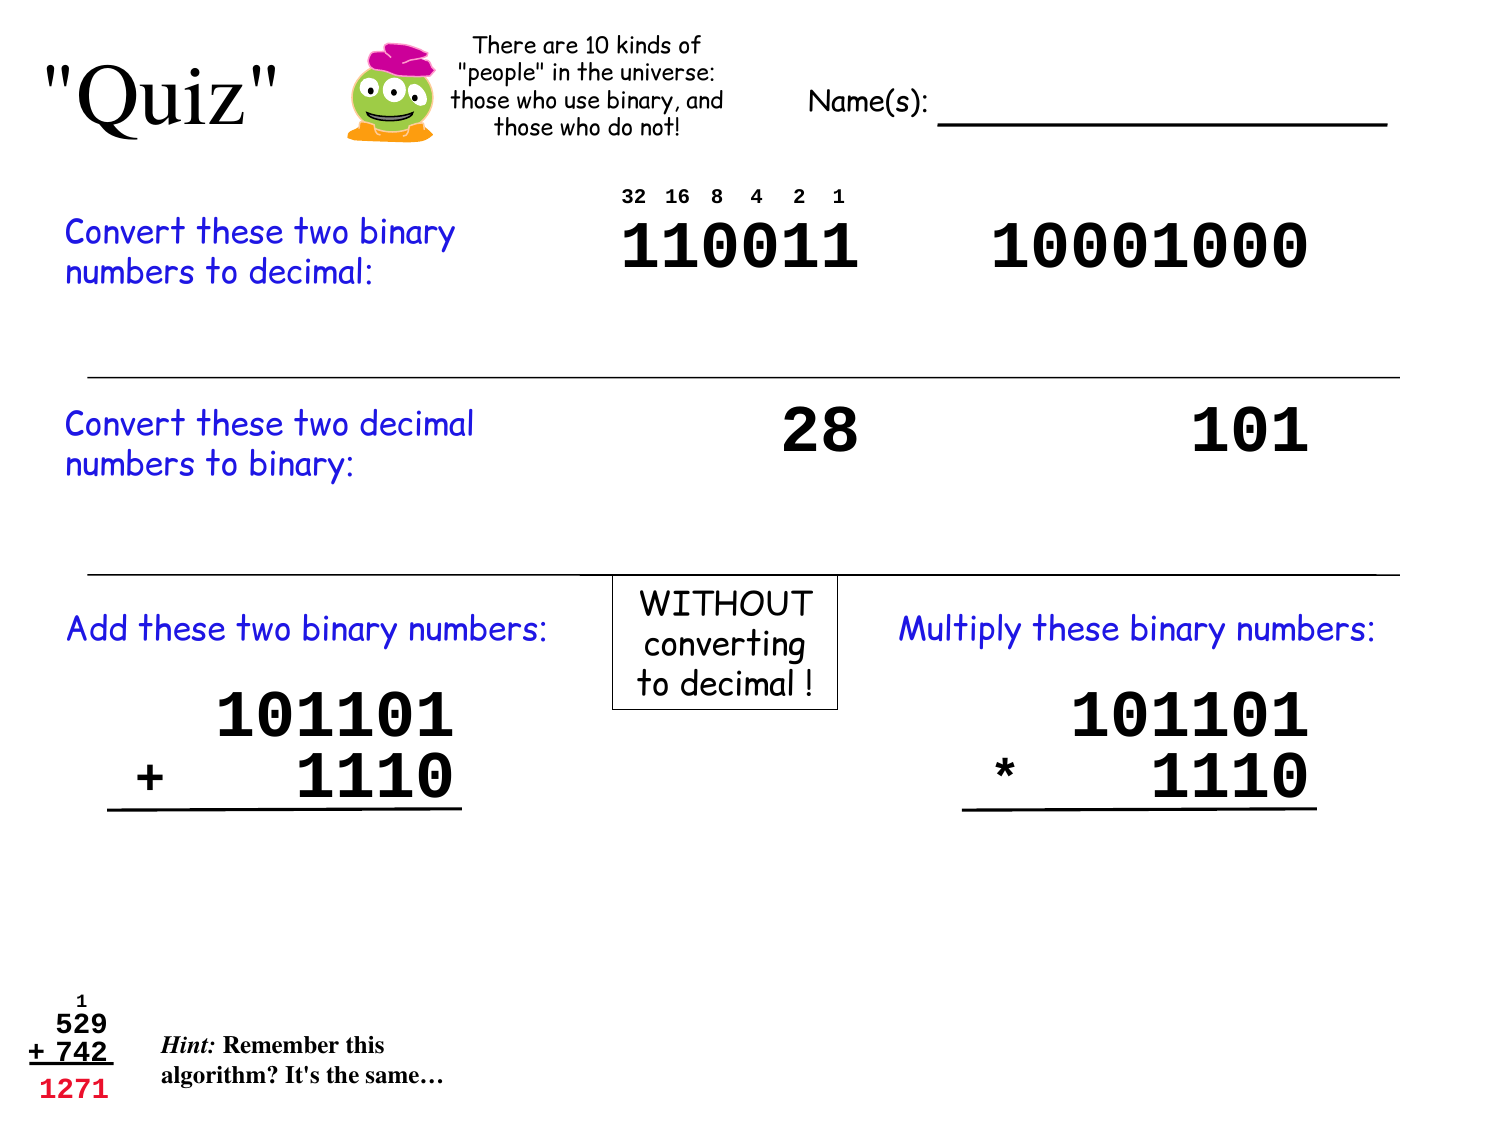

There are 10 kinds of "people" in the universe: those who use binary, and those who do not!
"Quiz"

Name(s):

32
16
8
4
2
1
110011
10001000
Convert these two binary numbers to decimal:

28
101
Convert these two decimal numbers to binary:

WITHOUT converting to decimal !
Add these two binary numbers:
Multiply these binary numbers:
101101
101101
1110
1110
+
*

1
529
Hint: Remember this algorithm? It's the same…
+
742
1271